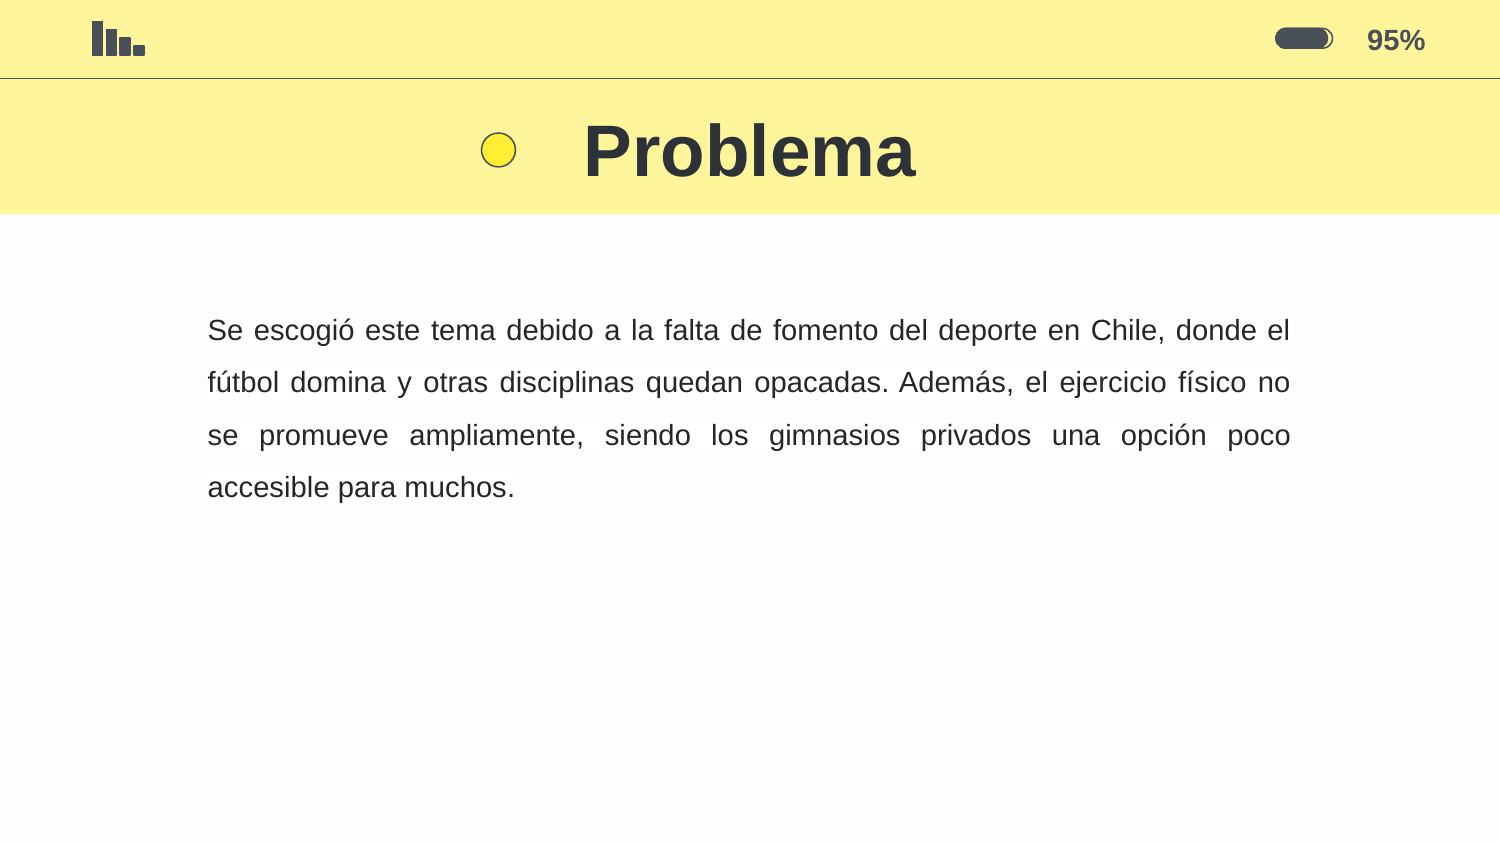

95%
# Problema

Se escogió este tema debido a la falta de fomento del deporte en Chile, donde el fútbol domina y otras disciplinas quedan opacadas. Además, el ejercicio físico no se promueve ampliamente, siendo los gimnasios privados una opción poco accesible para muchos.